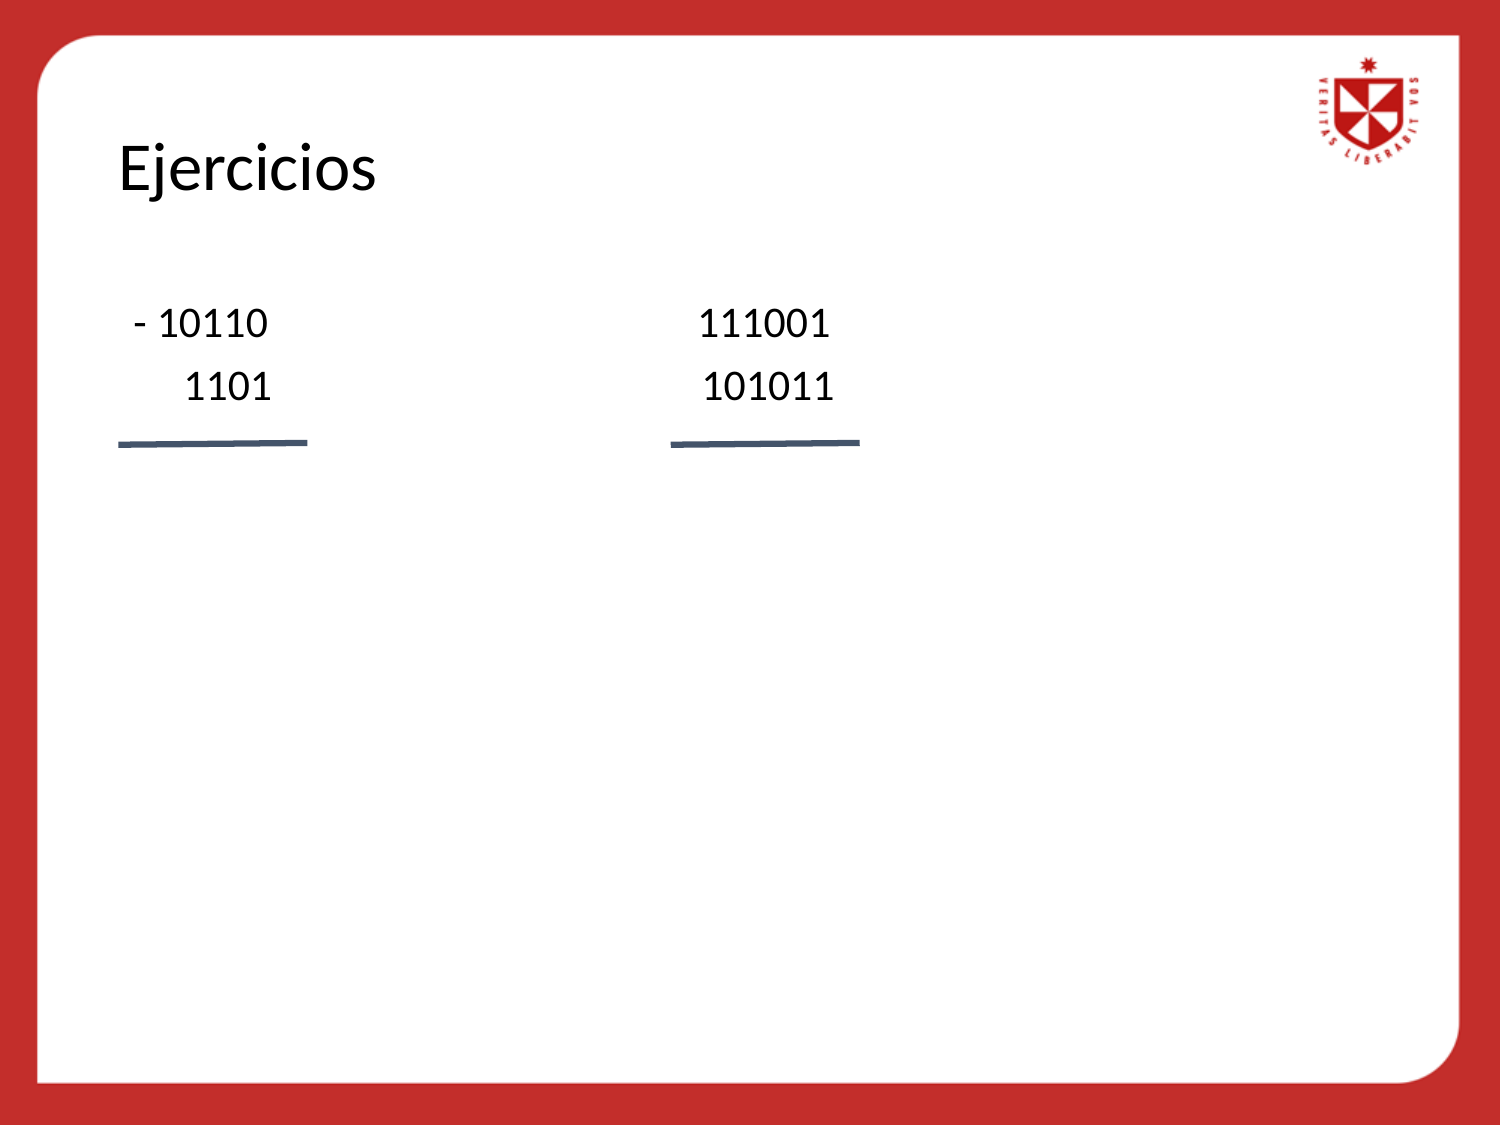

# Ejercicios
- 10110                                           111001
     1101                                           101011